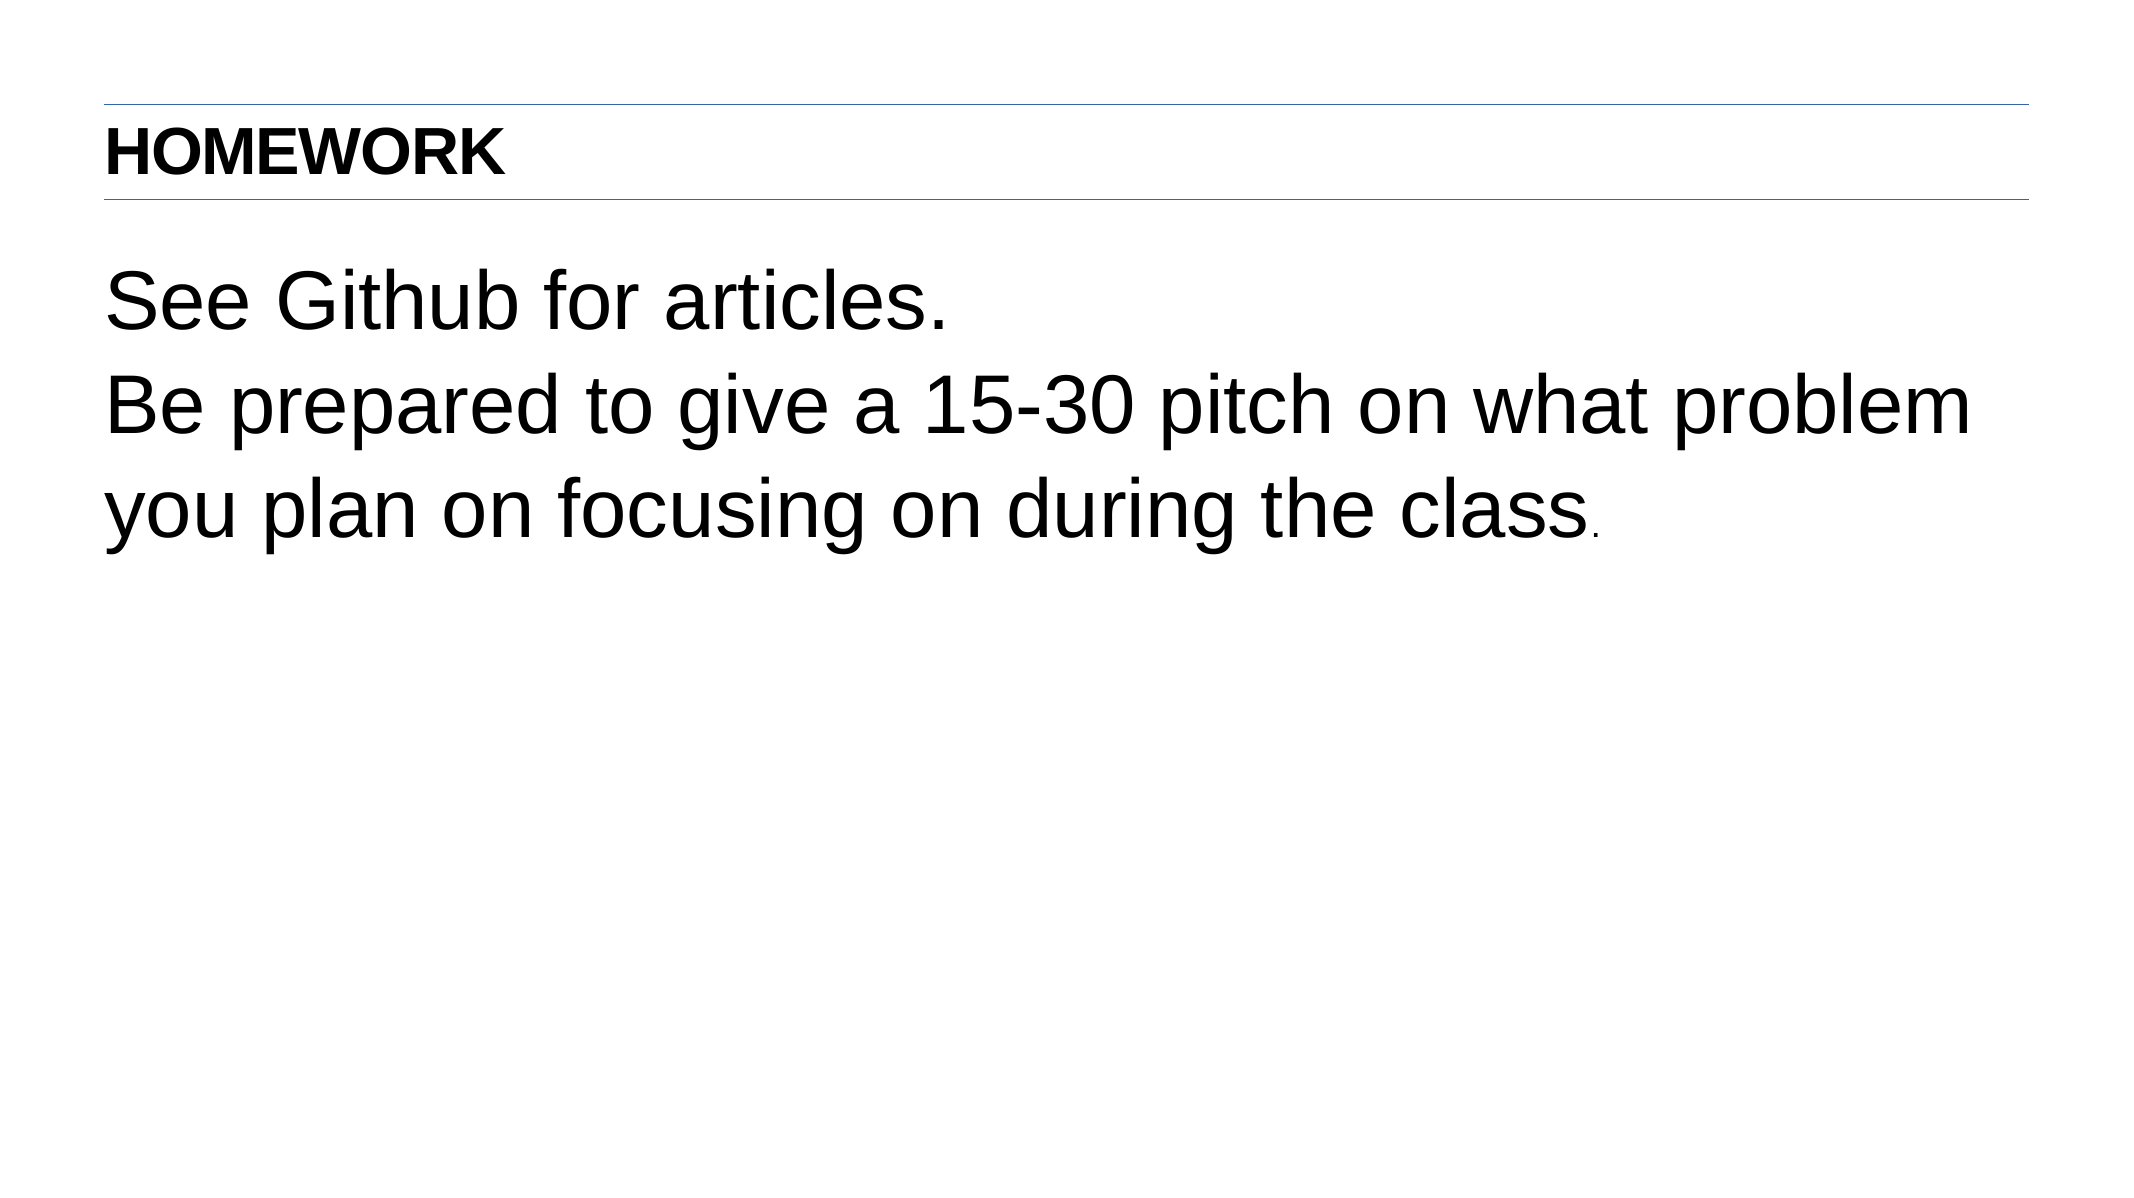

homework
# See Github for articles. Be prepared to give a 15-30 pitch on what problem you plan on focusing on during the class.